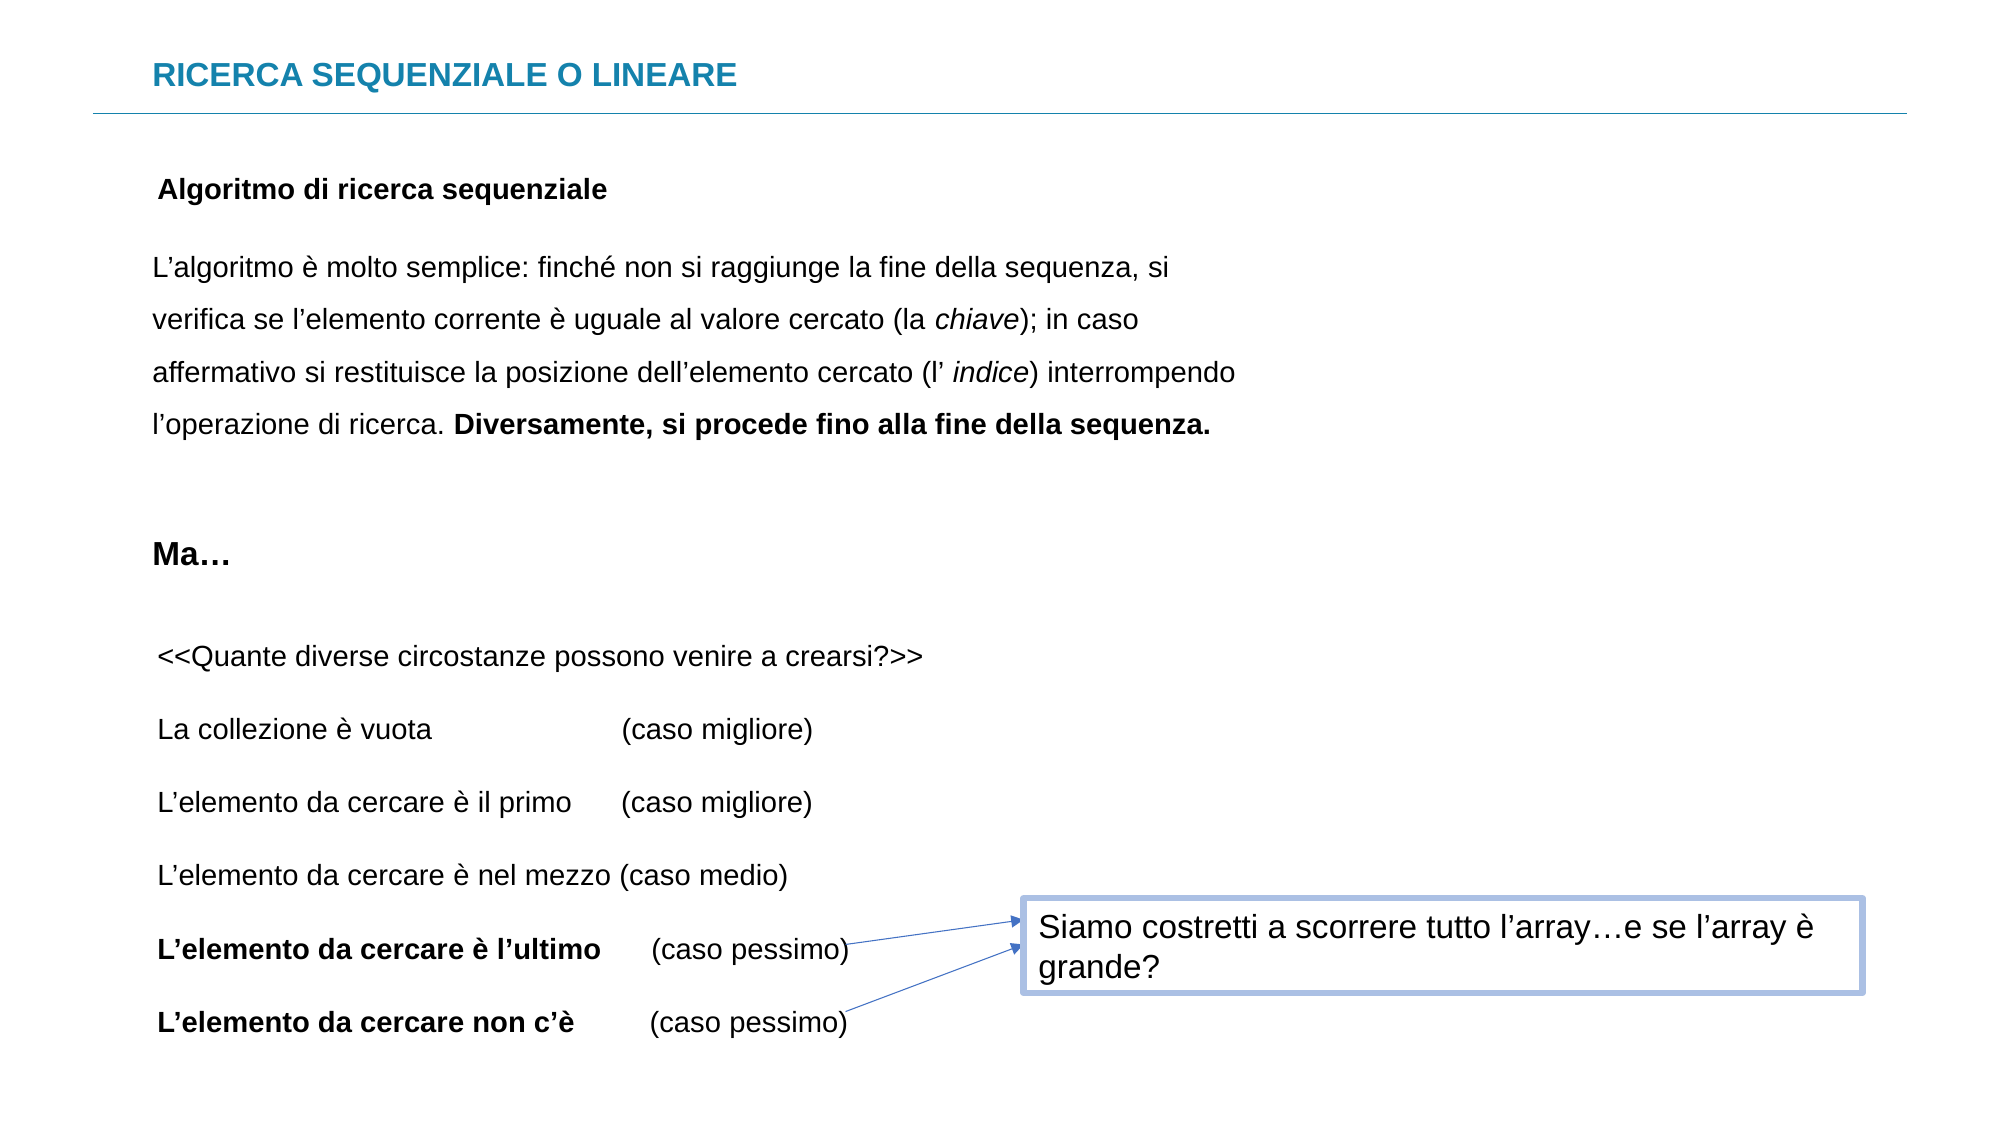

RICERCA SEQUENZIALE O LINEARE
Algoritmo di ricerca sequenziale
L’algoritmo è molto semplice: finché non si raggiunge la fine della sequenza, si verifica se l’elemento corrente è uguale al valore cercato (la chiave); in caso affermativo si restituisce la posizione dell’elemento cercato (l’ indice) interrompendo l’operazione di ricerca. Diversamente, si procede fino alla fine della sequenza.
Ma…
<<Quante diverse circostanze possono venire a crearsi?>>
La collezione è vuota                       (caso migliore)
L’elemento da cercare è il primo      (caso migliore)
L’elemento da cercare è nel mezzo (caso medio)
L’elemento da cercare è l’ultimo      (caso pessimo)
L’elemento da cercare non c’è         (caso pessimo)

Siamo costretti a scorrere tutto l’array…e se l’array è grande?